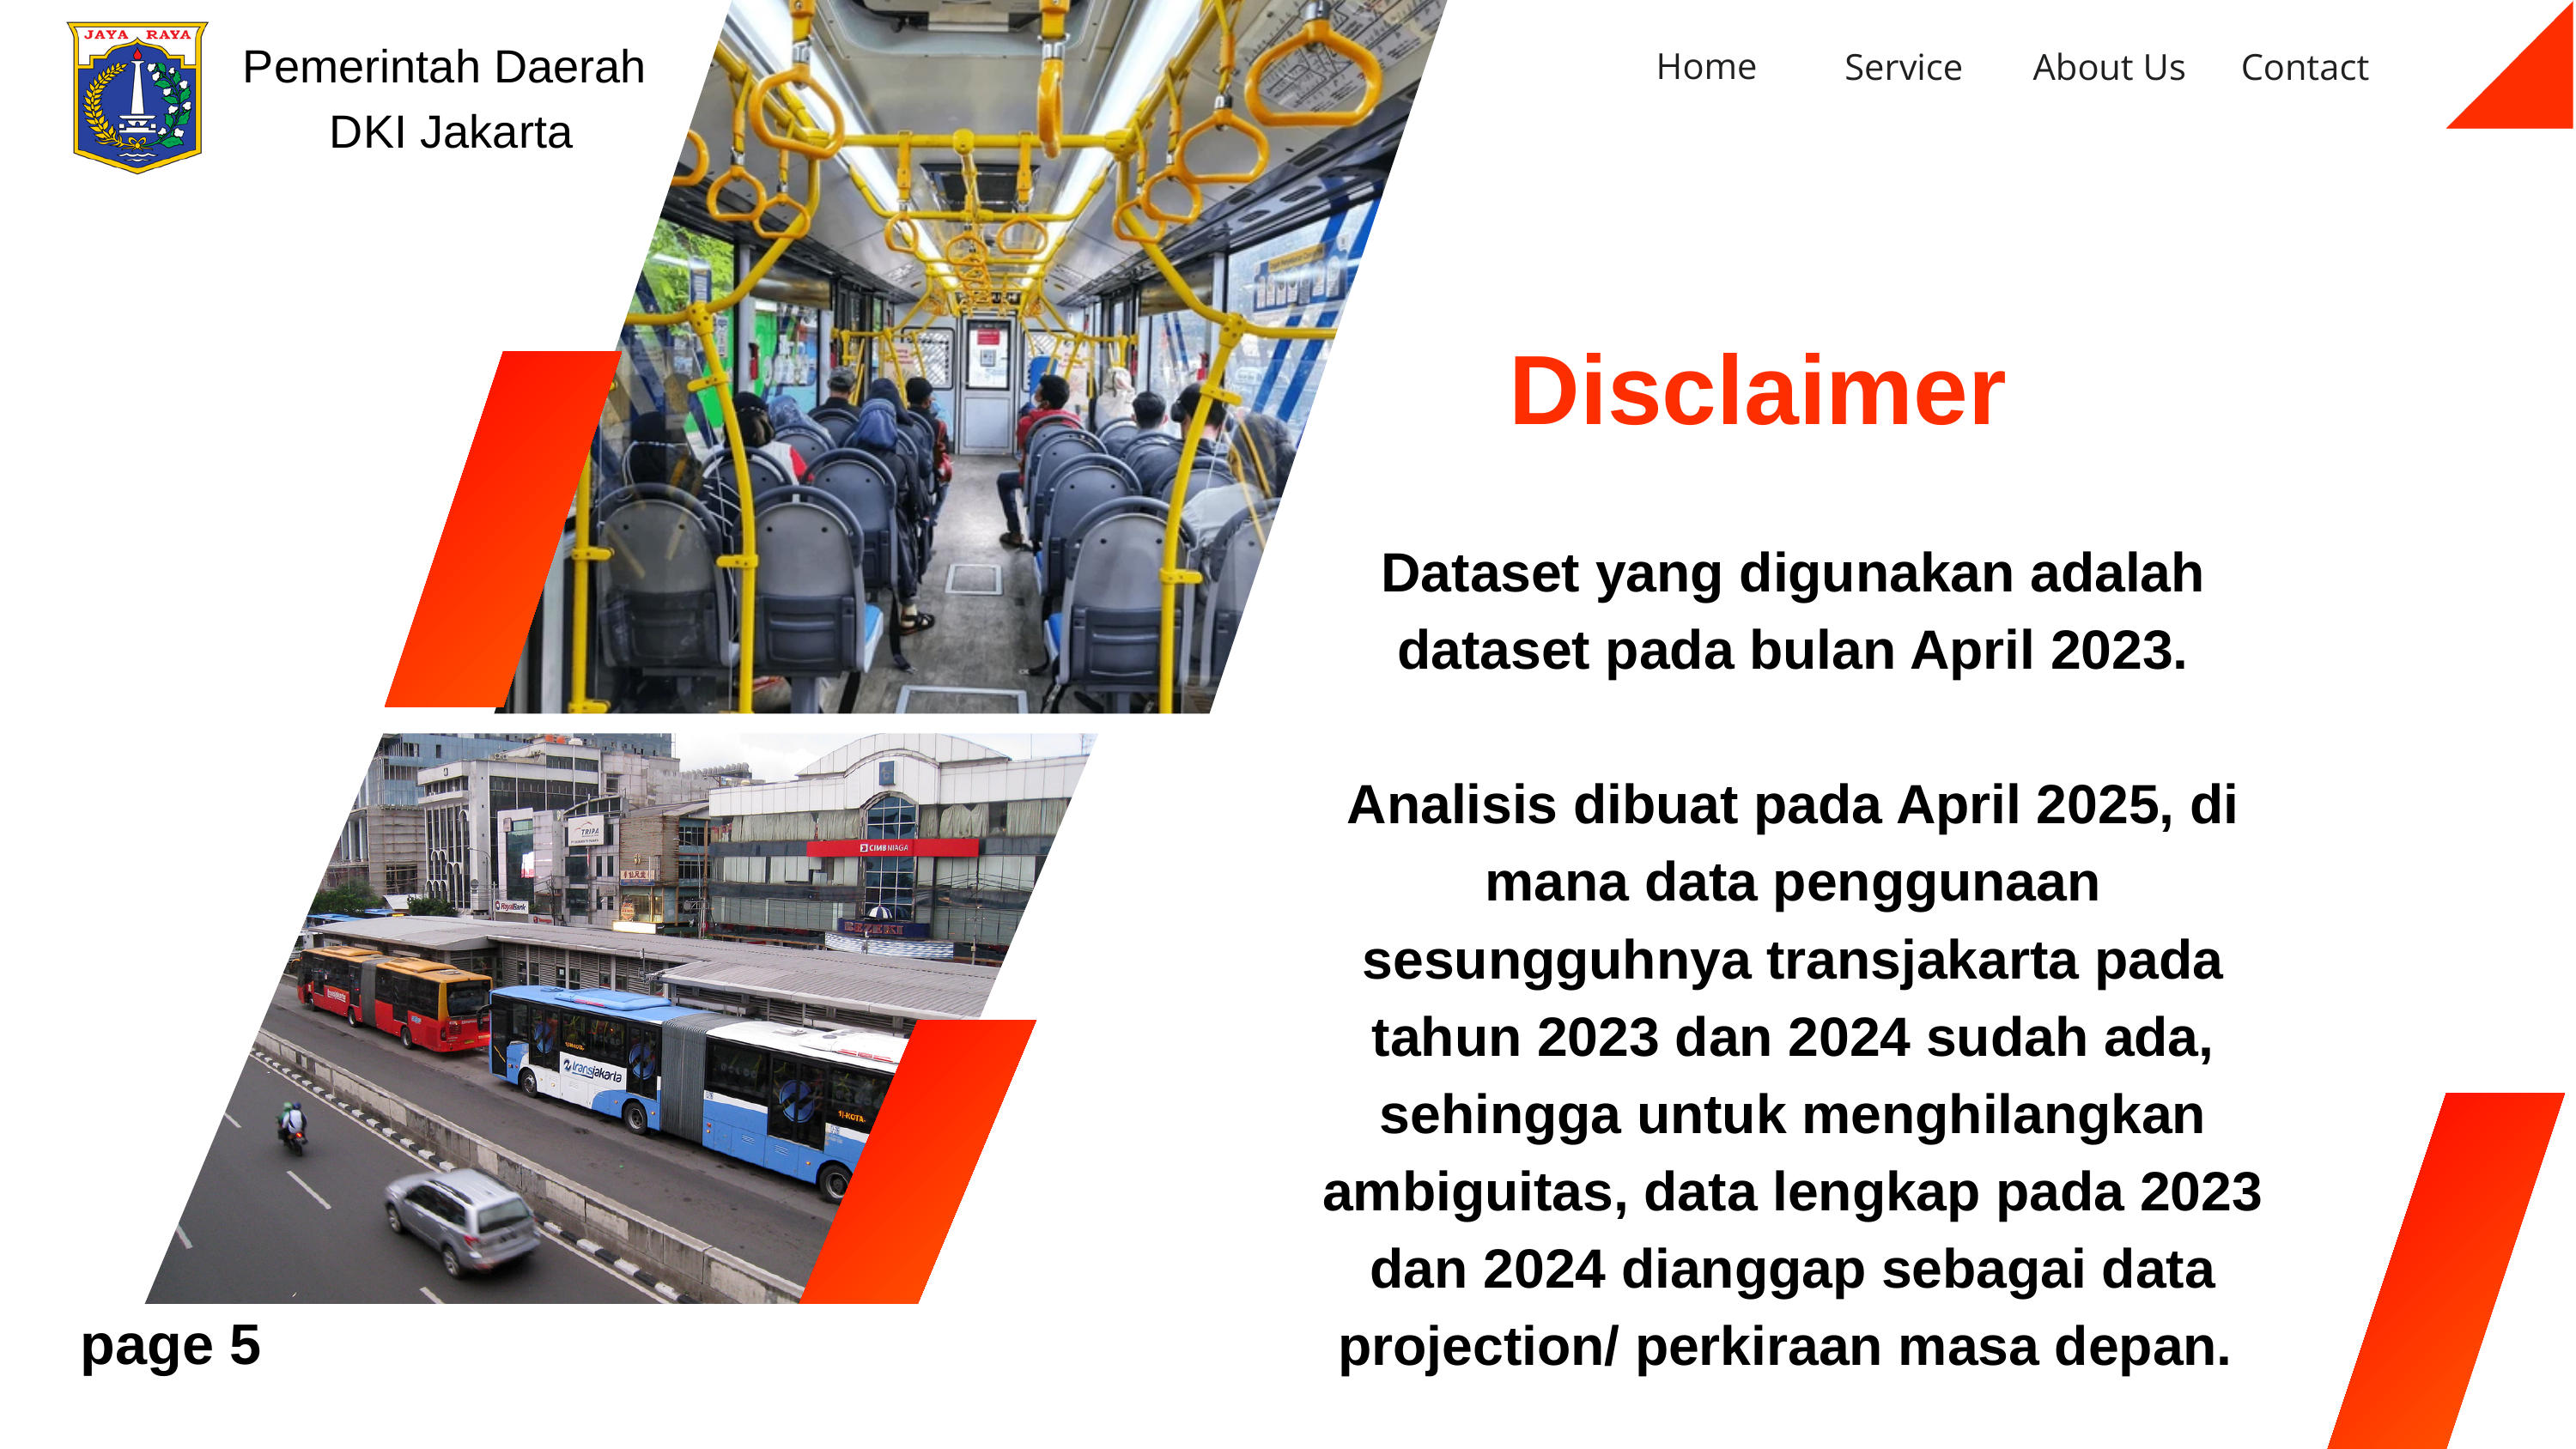

Pemerintah Daerah
DKI Jakarta
Home
Service
About Us
Contact
Disclaimer

Dataset yang digunakan adalah dataset pada bulan April 2023.

Analisis dibuat pada April 2025, di mana data penggunaan sesungguhnya transjakarta pada tahun 2023 dan 2024 sudah ada, sehingga untuk menghilangkan ambiguitas, data lengkap pada 2023 dan 2024 dianggap sebagai data projection/ perkiraan masa depan.

page 5